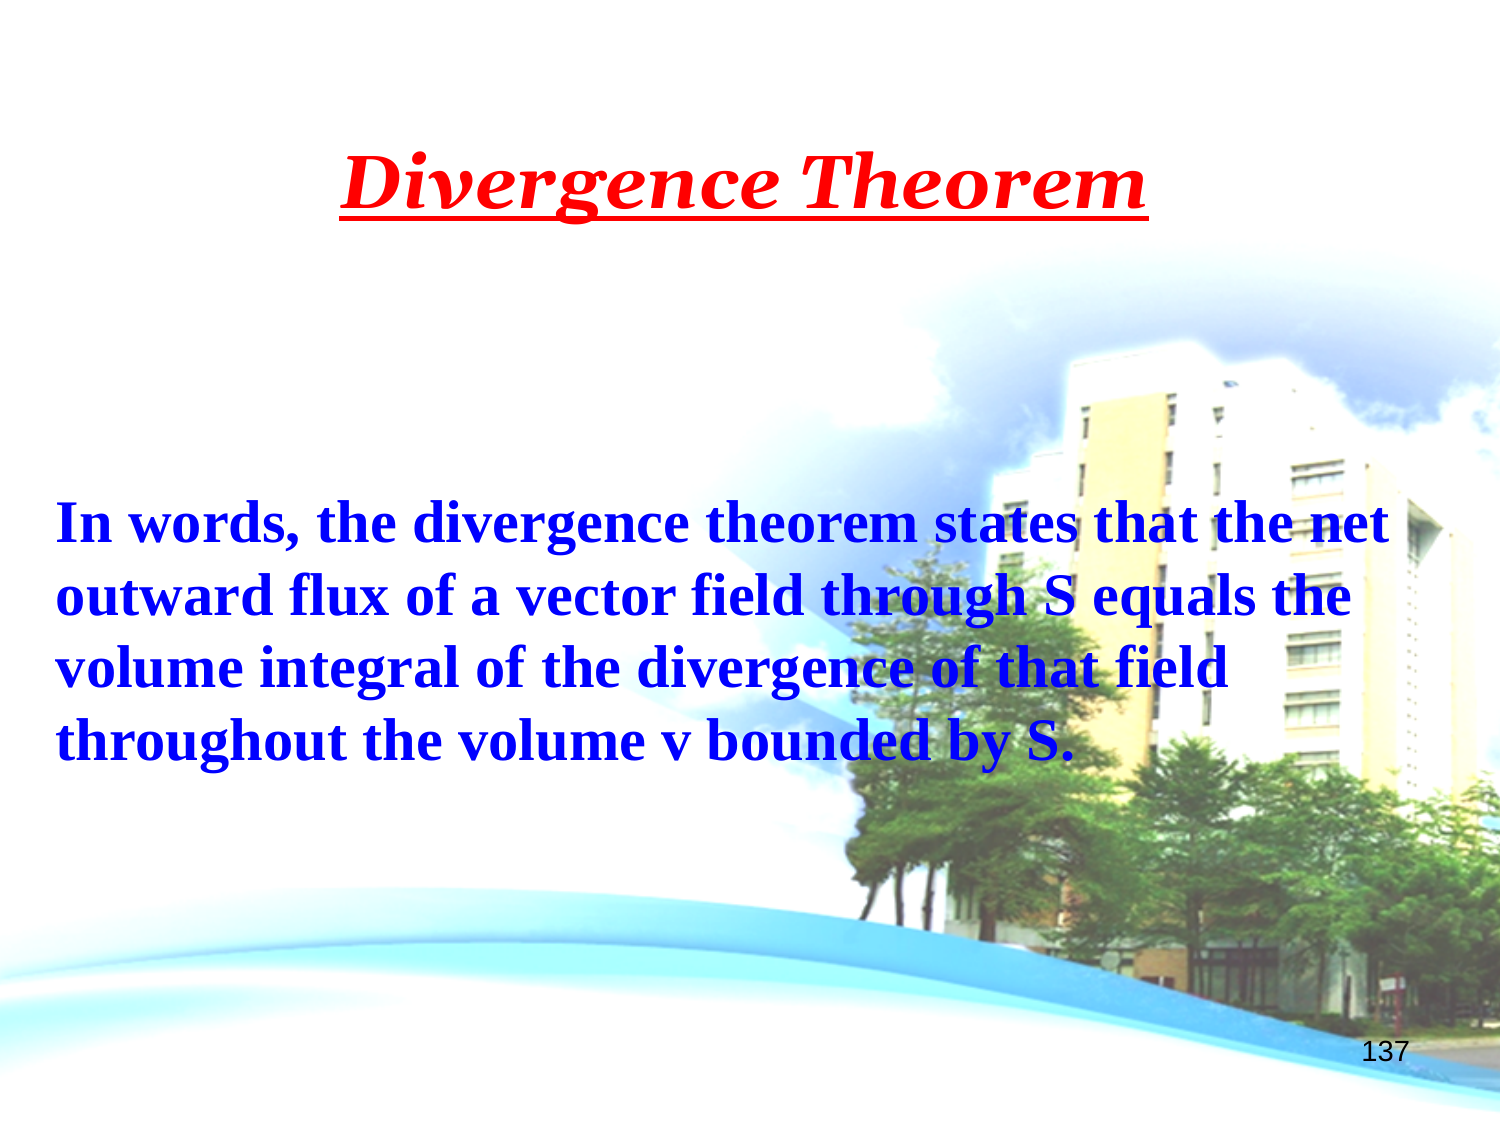

Divergence Theorem
In words, the divergence theorem states that the net outward flux of a vector field through S equals the volume integral of the divergence of that field throughout the volume v bounded by S.
137